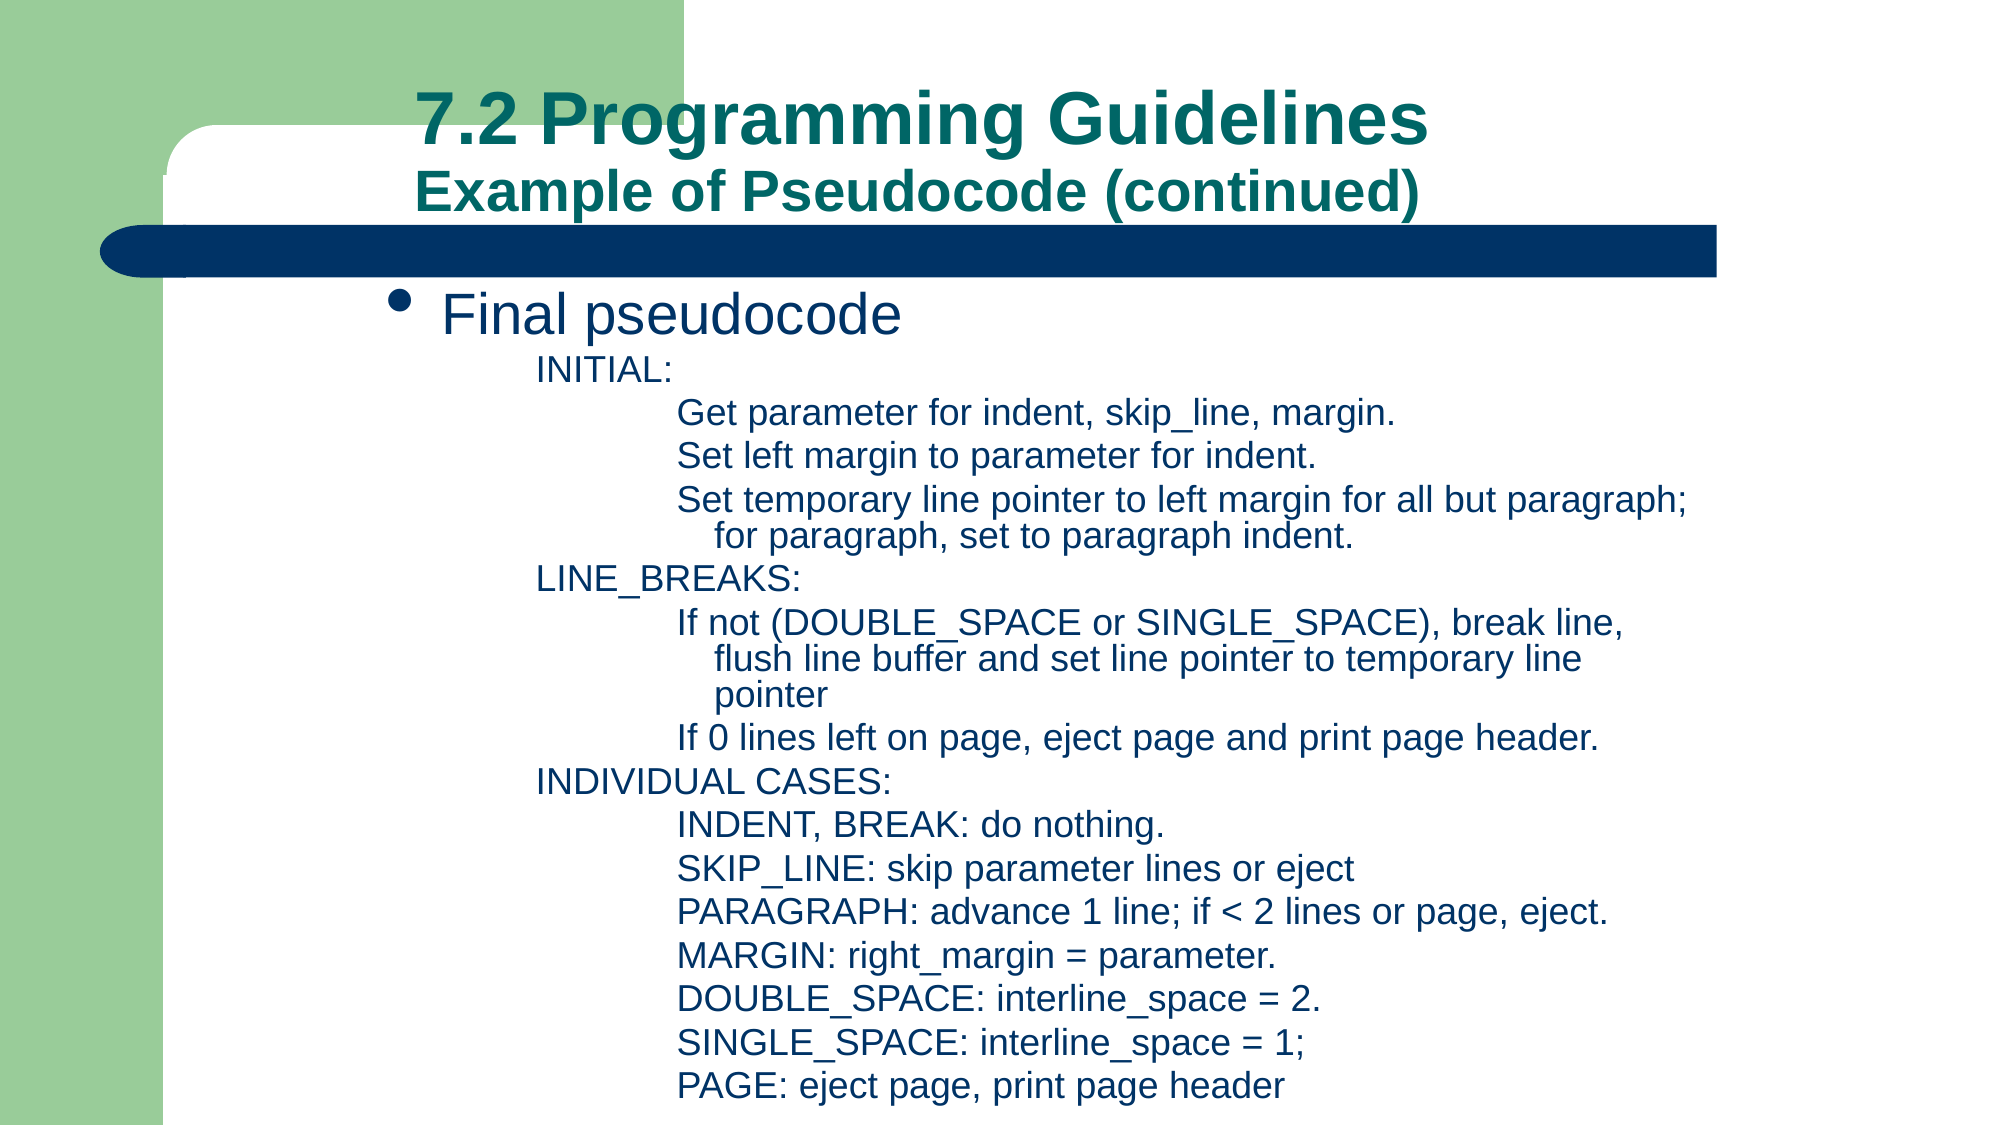

# 7.2 Programming Guidelines Example of Pseudocode (continued)
Final pseudocode
INITIAL:
Get parameter for indent, skip_line, margin.
Set left margin to parameter for indent.
Set temporary line pointer to left margin for all but paragraph; for paragraph, set to paragraph indent.
LINE_BREAKS:
If not (DOUBLE_SPACE or SINGLE_SPACE), break line, flush line buffer and set line pointer to temporary line pointer
If 0 lines left on page, eject page and print page header.
INDIVIDUAL CASES:
INDENT, BREAK: do nothing.
SKIP_LINE: skip parameter lines or eject
PARAGRAPH: advance 1 line; if < 2 lines or page, eject.
MARGIN: right_margin = parameter.
DOUBLE_SPACE: interline_space = 2.
SINGLE_SPACE: interline_space = 1;
PAGE: eject page, print page header